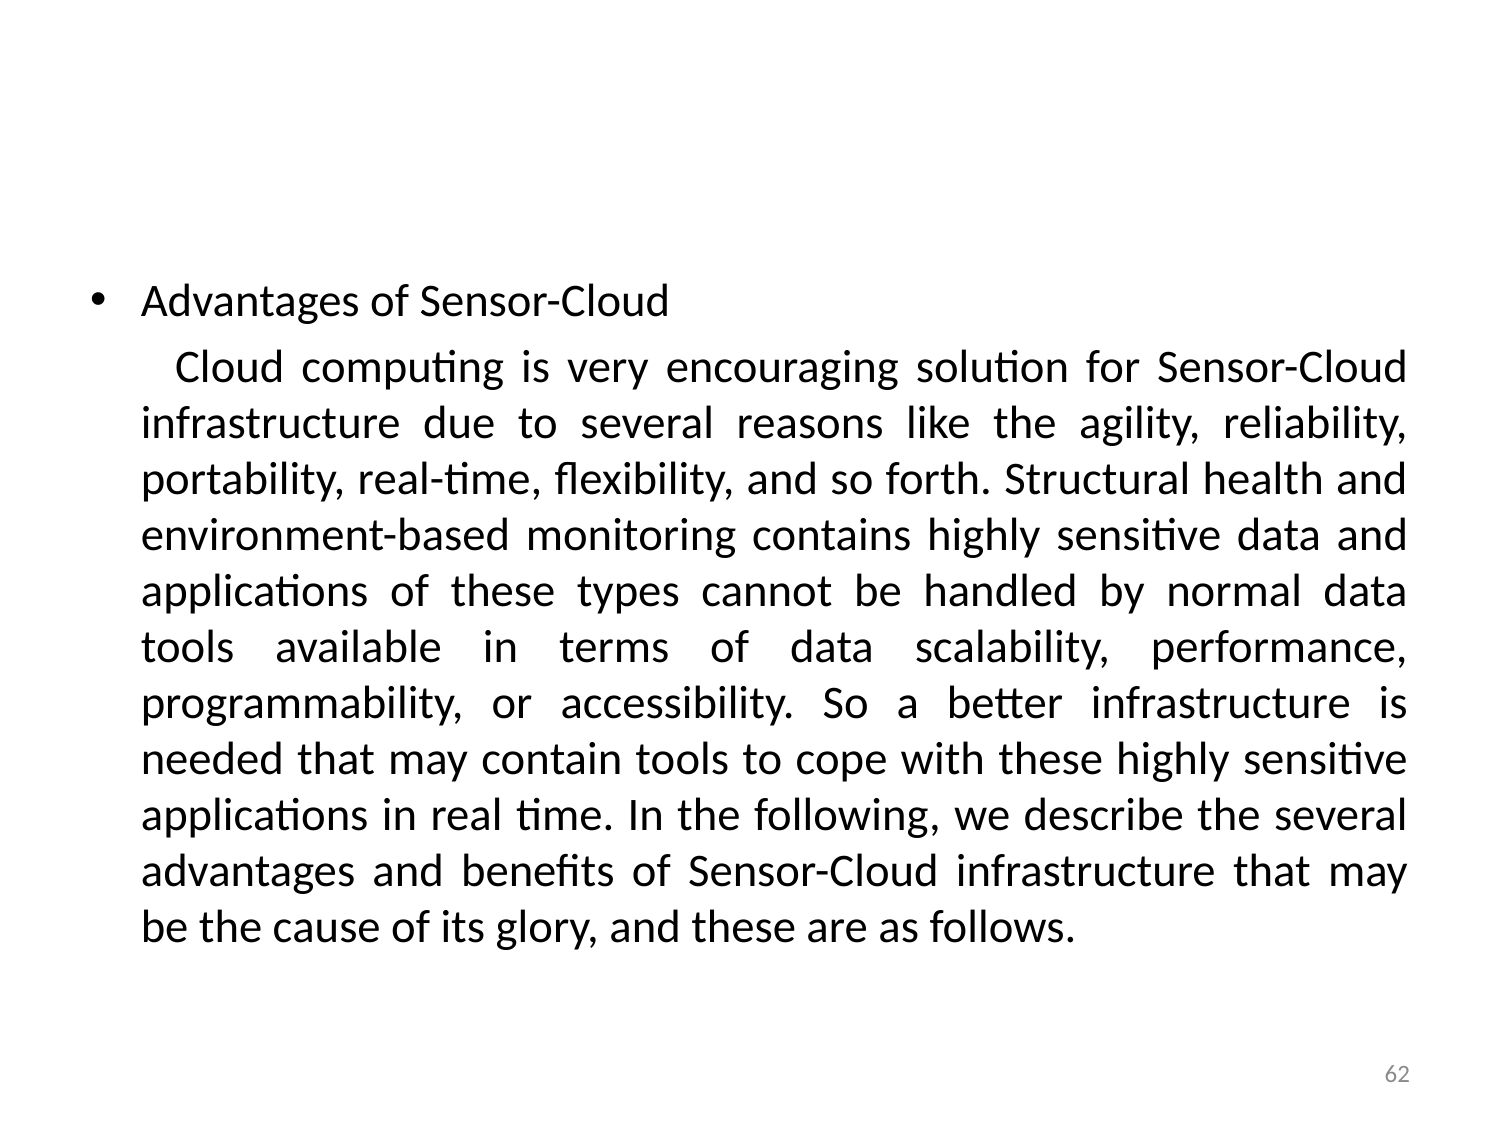

#
Advantages of Sensor-Cloud
     Cloud computing is very encouraging solution for Sensor-Cloud infrastructure due to several reasons like the agility, reliability, portability, real-time, flexibility, and so forth. Structural health and environment-based monitoring contains highly sensitive data and applications of these types cannot be handled by normal data tools available in terms of data scalability, performance, programmability, or accessibility. So a better infrastructure is needed that may contain tools to cope with these highly sensitive applications in real time. In the following, we describe the several advantages and benefits of Sensor-Cloud infrastructure that may be the cause of its glory, and these are as follows.

62